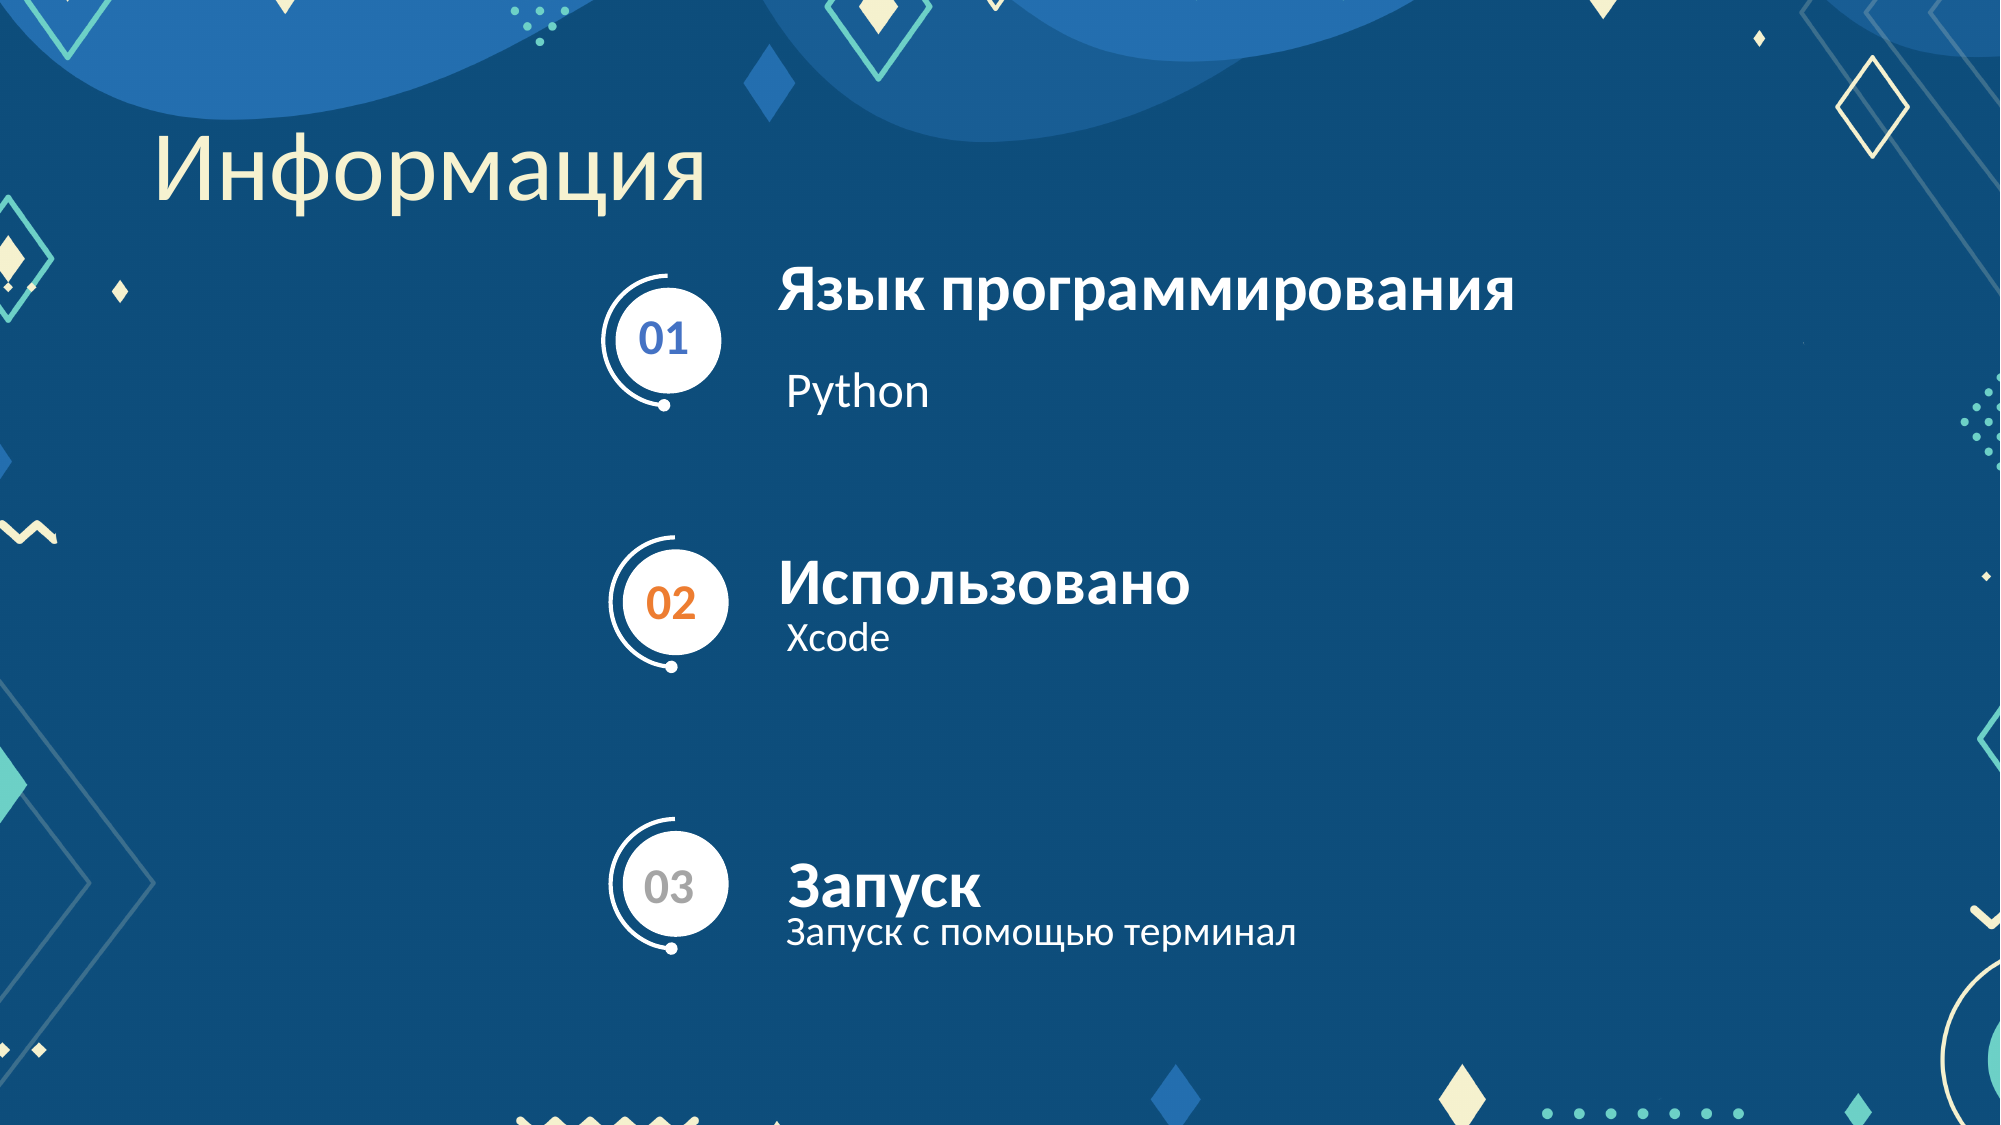

# Информация
Язык программирования
Python

01
Использовано
Xcode

02

Запуск
Запуск с помощью терминал
03